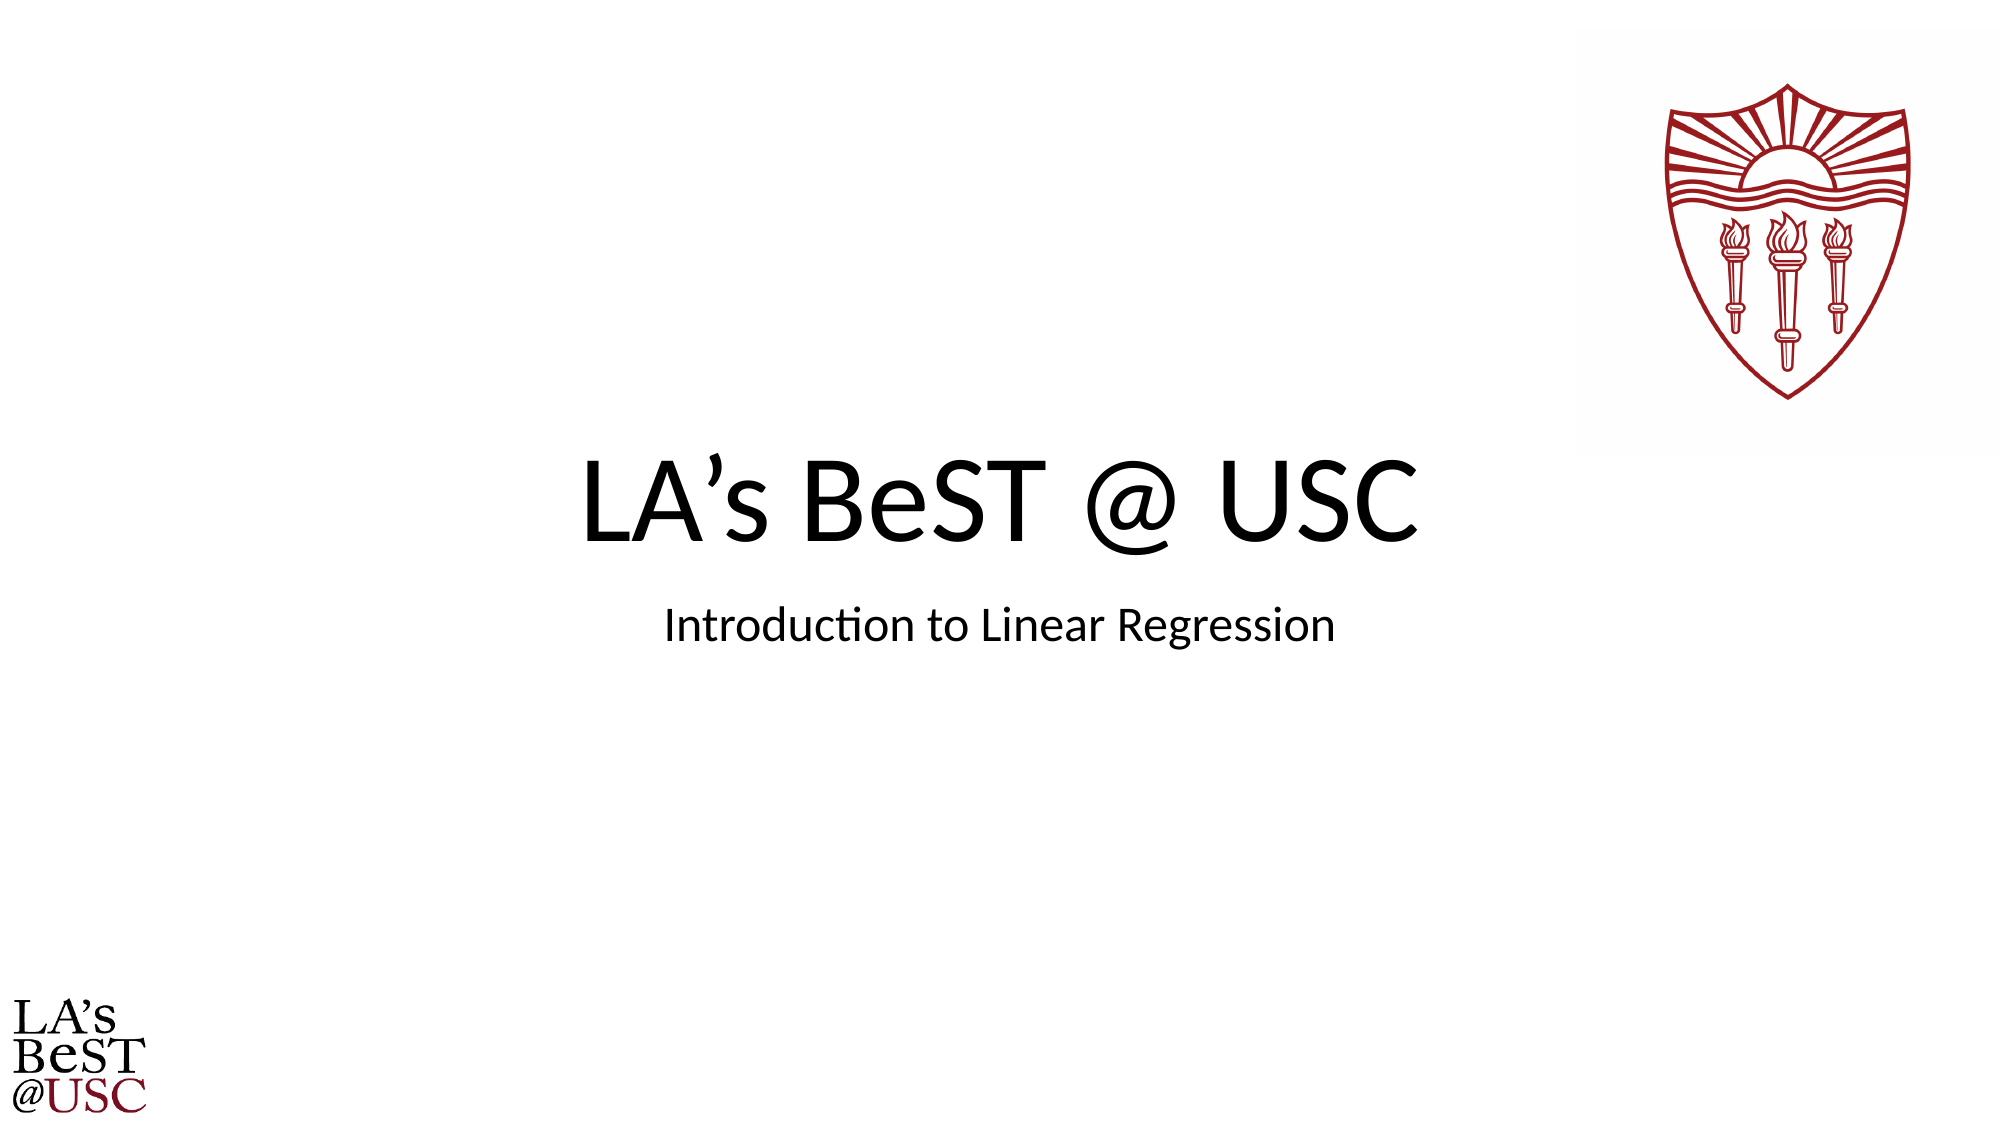

# LA’s BeST @ USC
Introduction to Linear Regression